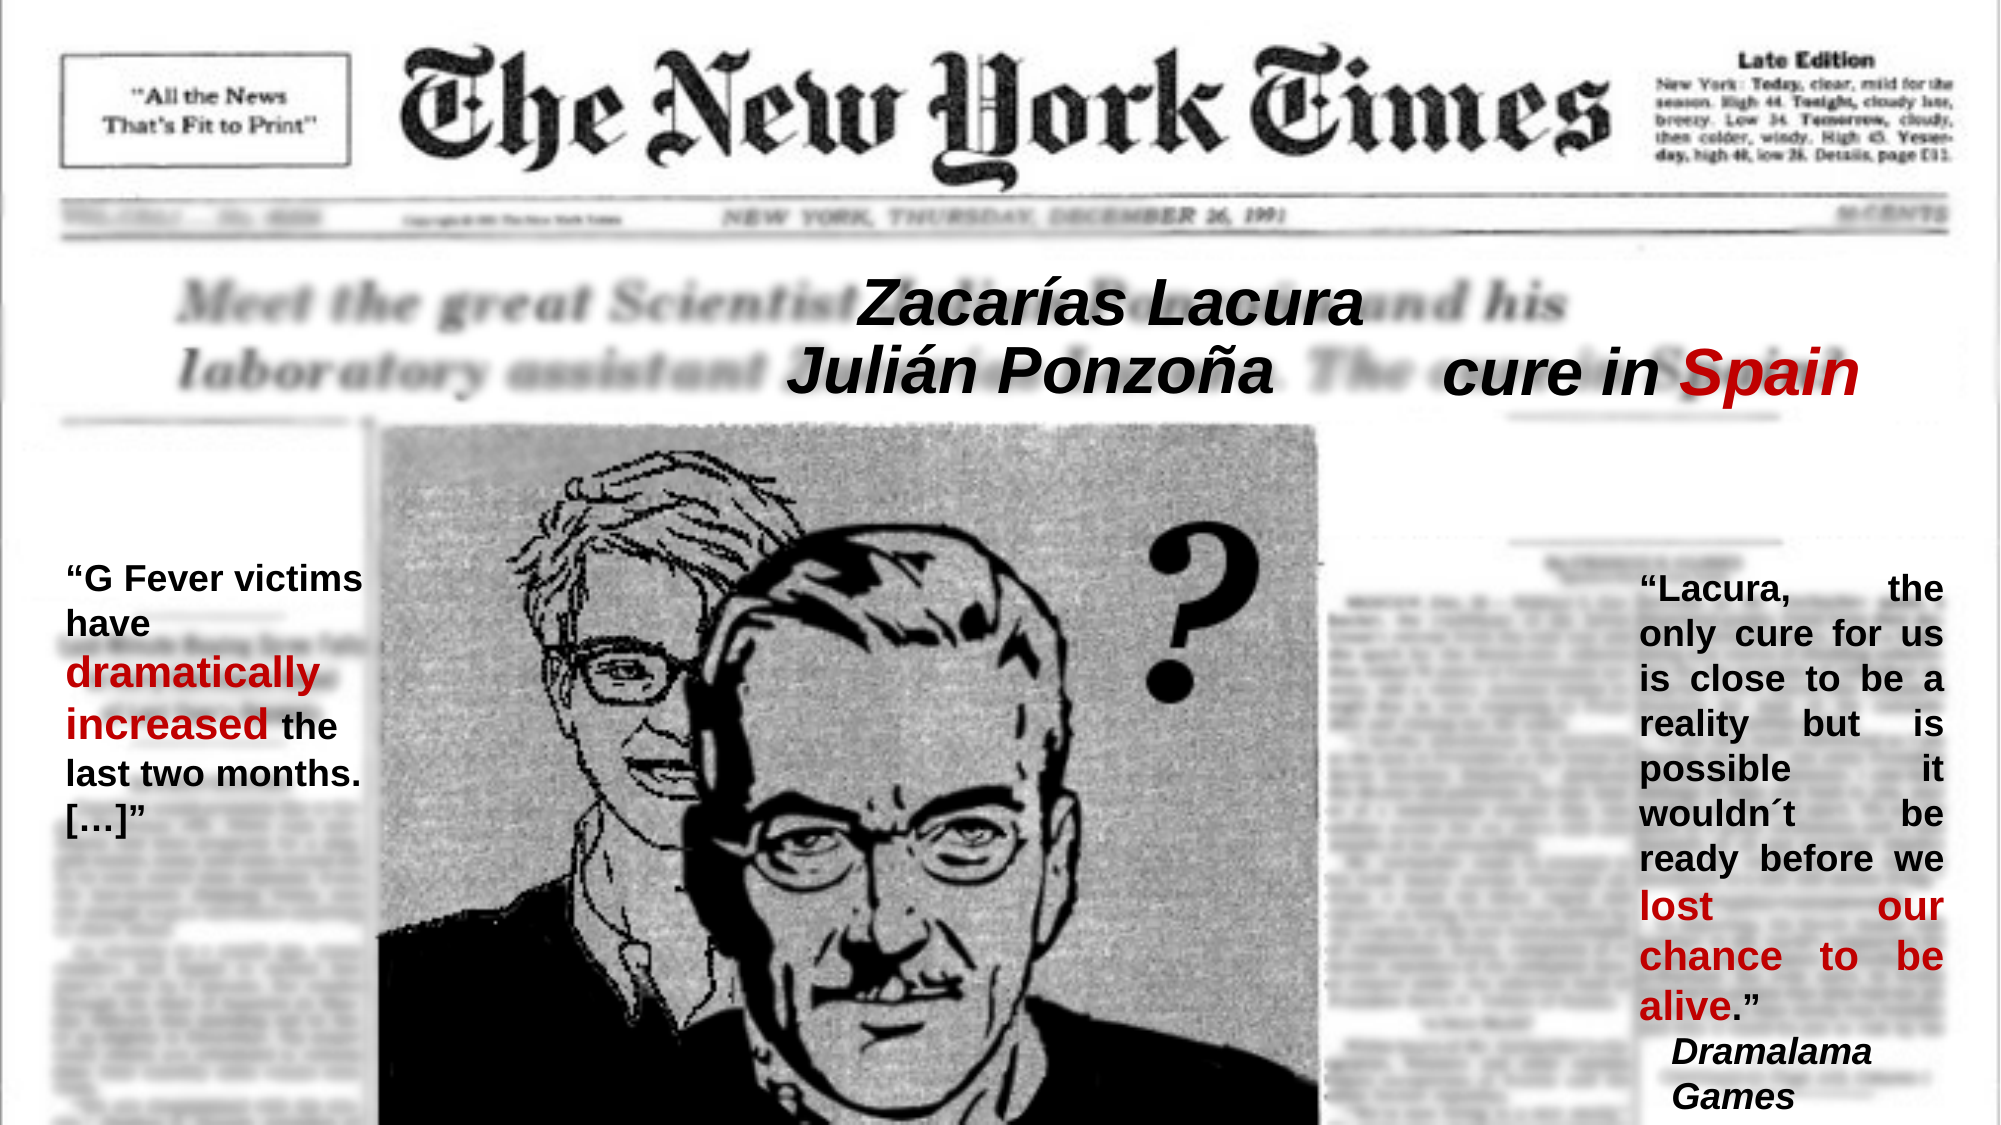

Zacarías Lacura
Julián Ponzoña
cure in Spain
“G Fever victims have dramatically increased the last two months.[…]”
“Lacura, the only cure for us is close to be a reality but is possible it wouldn´t be ready before we lost our chance to be alive.”
Dramalama Games